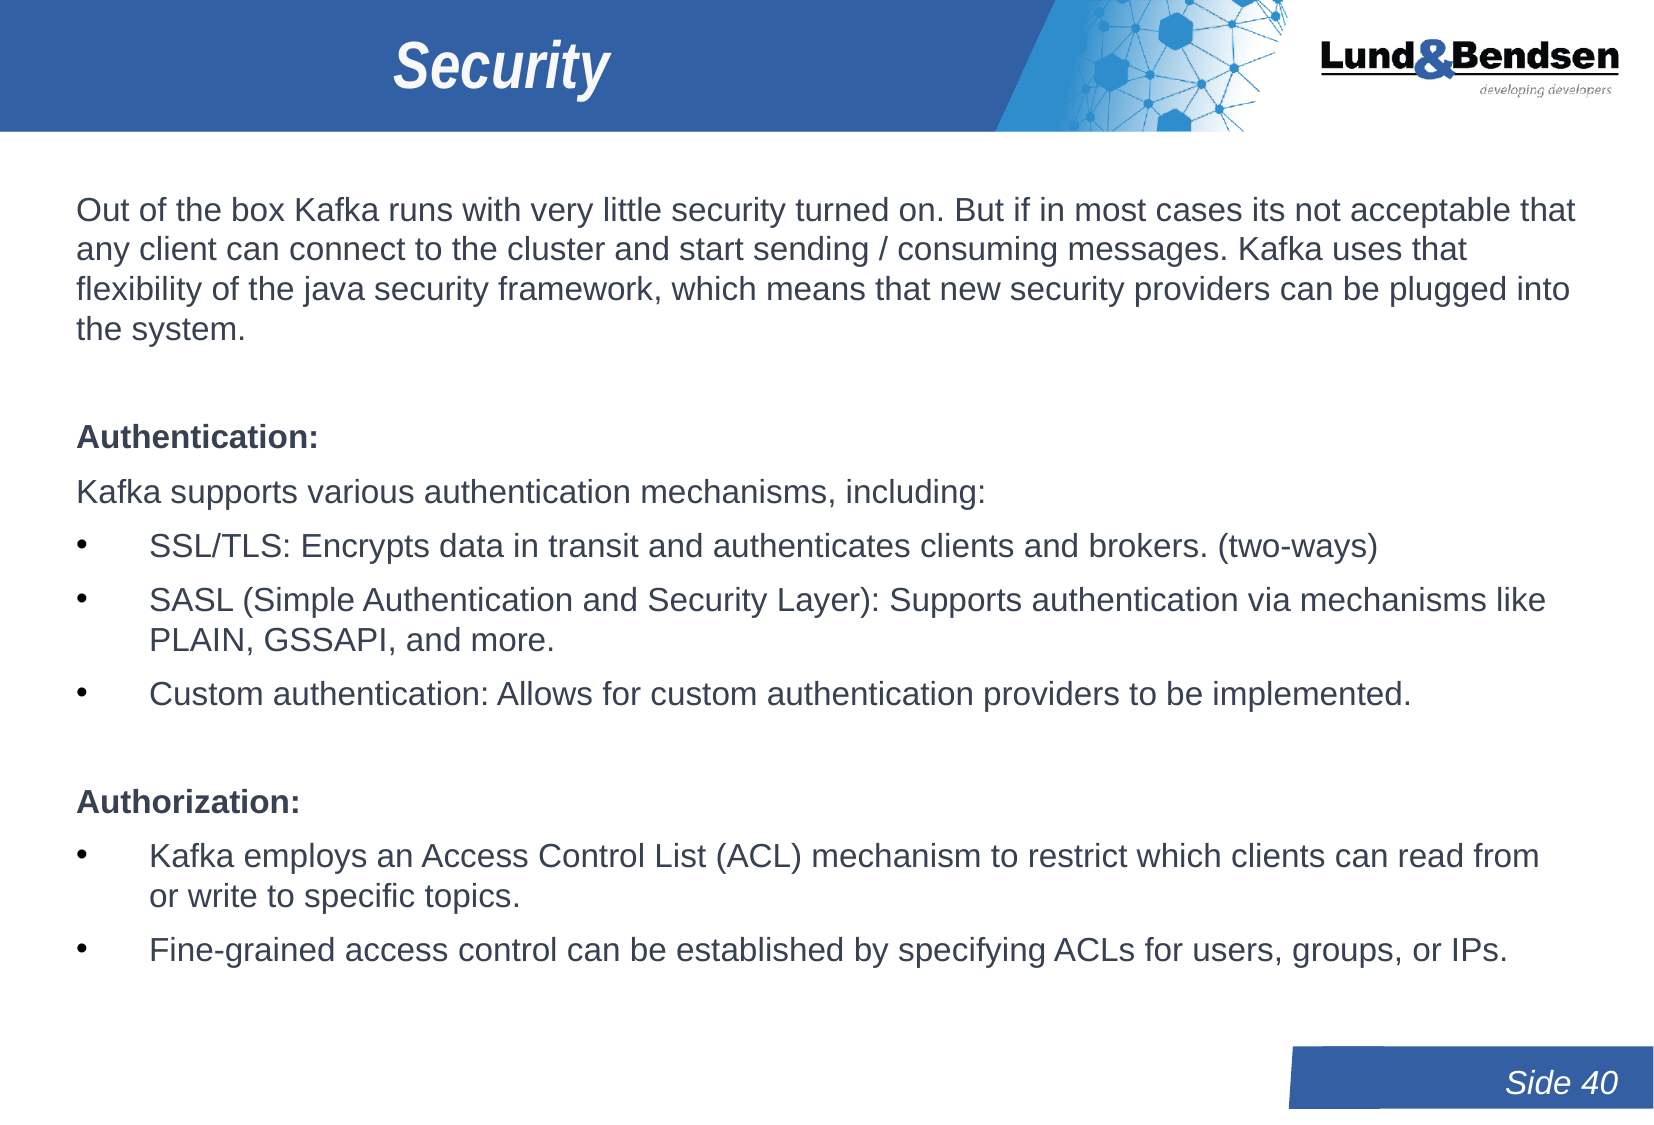

# Security
Out of the box Kafka runs with very little security turned on. But if in most cases its not acceptable that any client can connect to the cluster and start sending / consuming messages. Kafka uses that flexibility of the java security framework, which means that new security providers can be plugged into the system.

Authentication:
Kafka supports various authentication mechanisms, including:
SSL/TLS: Encrypts data in transit and authenticates clients and brokers. (two-ways)
SASL (Simple Authentication and Security Layer): Supports authentication via mechanisms like PLAIN, GSSAPI, and more.
Custom authentication: Allows for custom authentication providers to be implemented.

Authorization:
Kafka employs an Access Control List (ACL) mechanism to restrict which clients can read from or write to specific topics.
Fine-grained access control can be established by specifying ACLs for users, groups, or IPs.